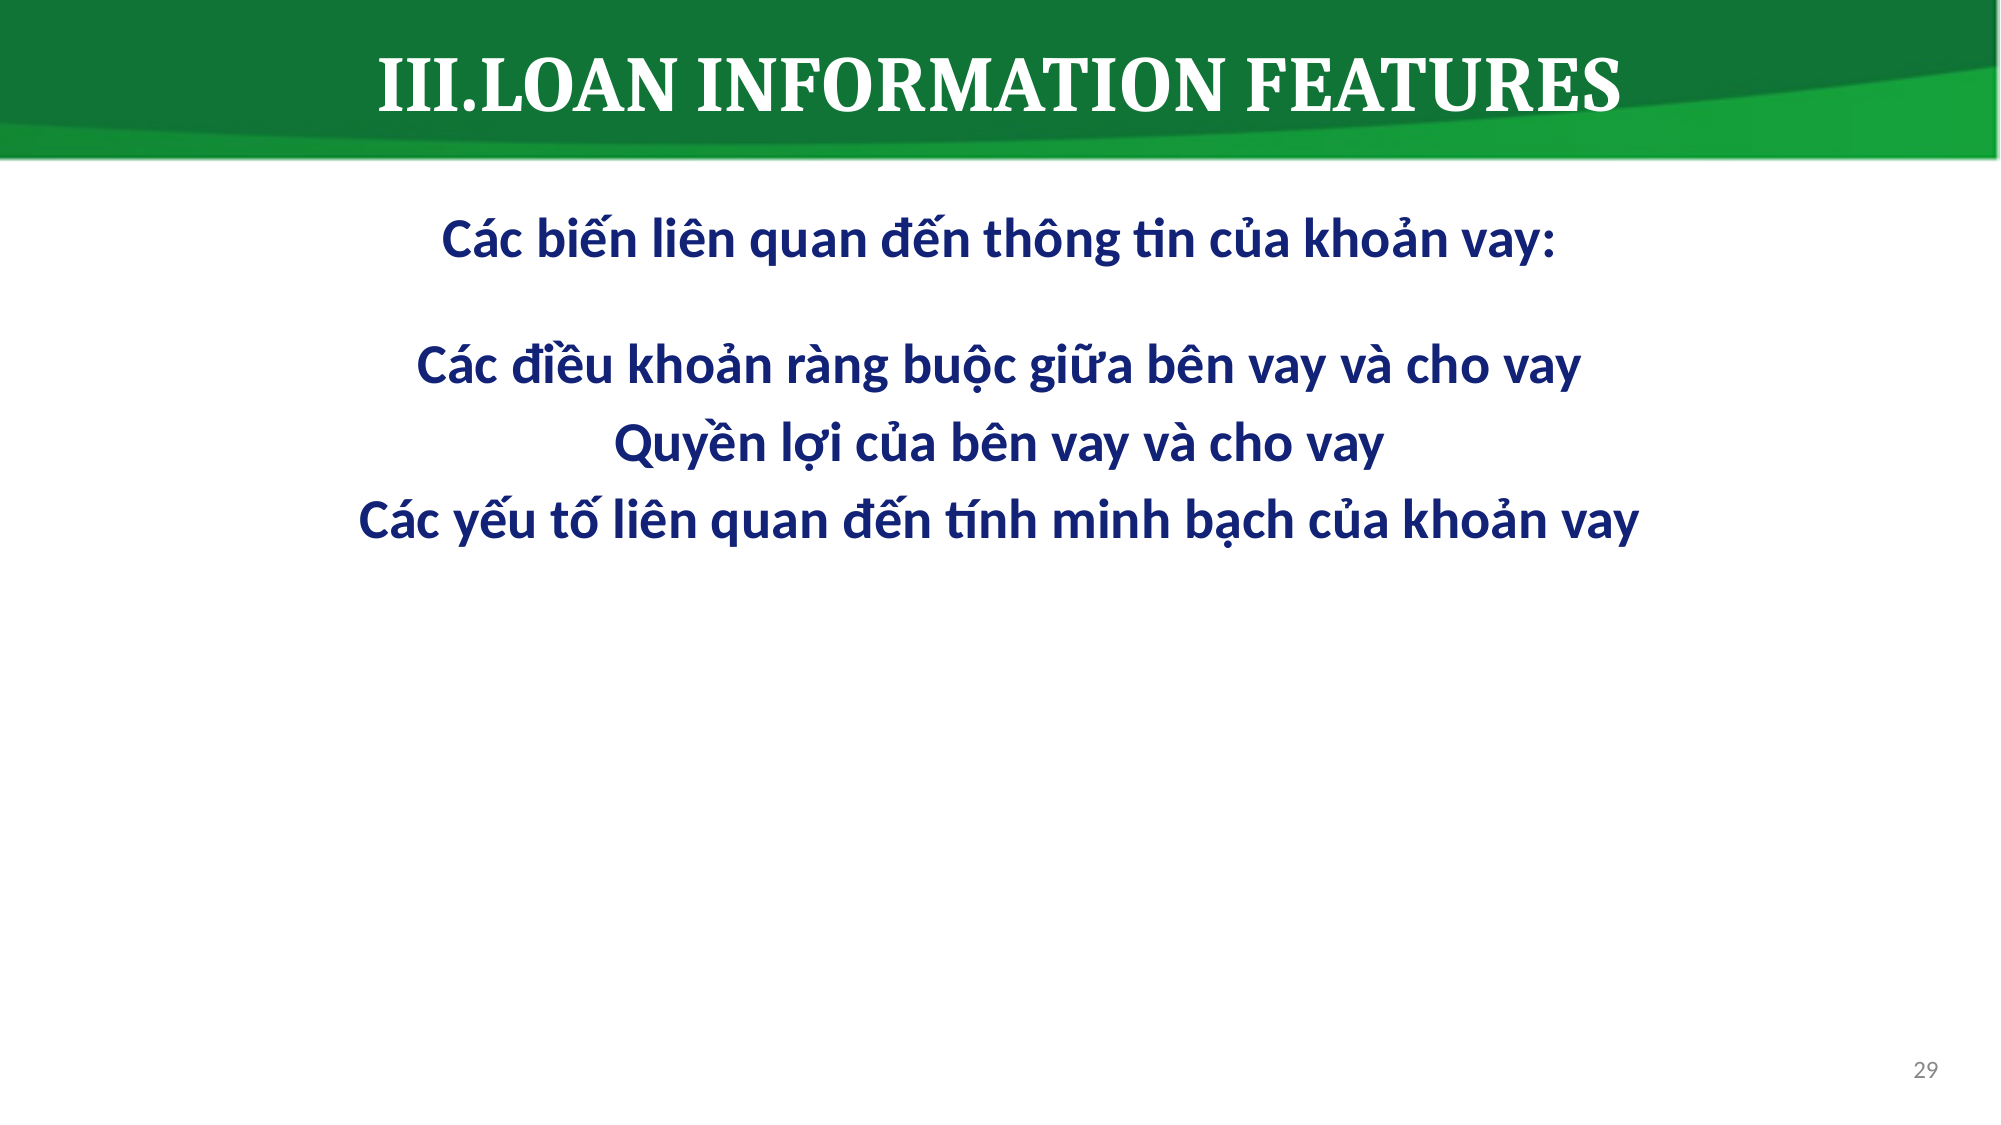

# III.LOAN INFORMATION FEATURES
Các biến liên quan đến thông tin của khoản vay:
Các điều khoản ràng buộc giữa bên vay và cho vay
Quyền lợi của bên vay và cho vay
Các yếu tố liên quan đến tính minh bạch của khoản vay
29